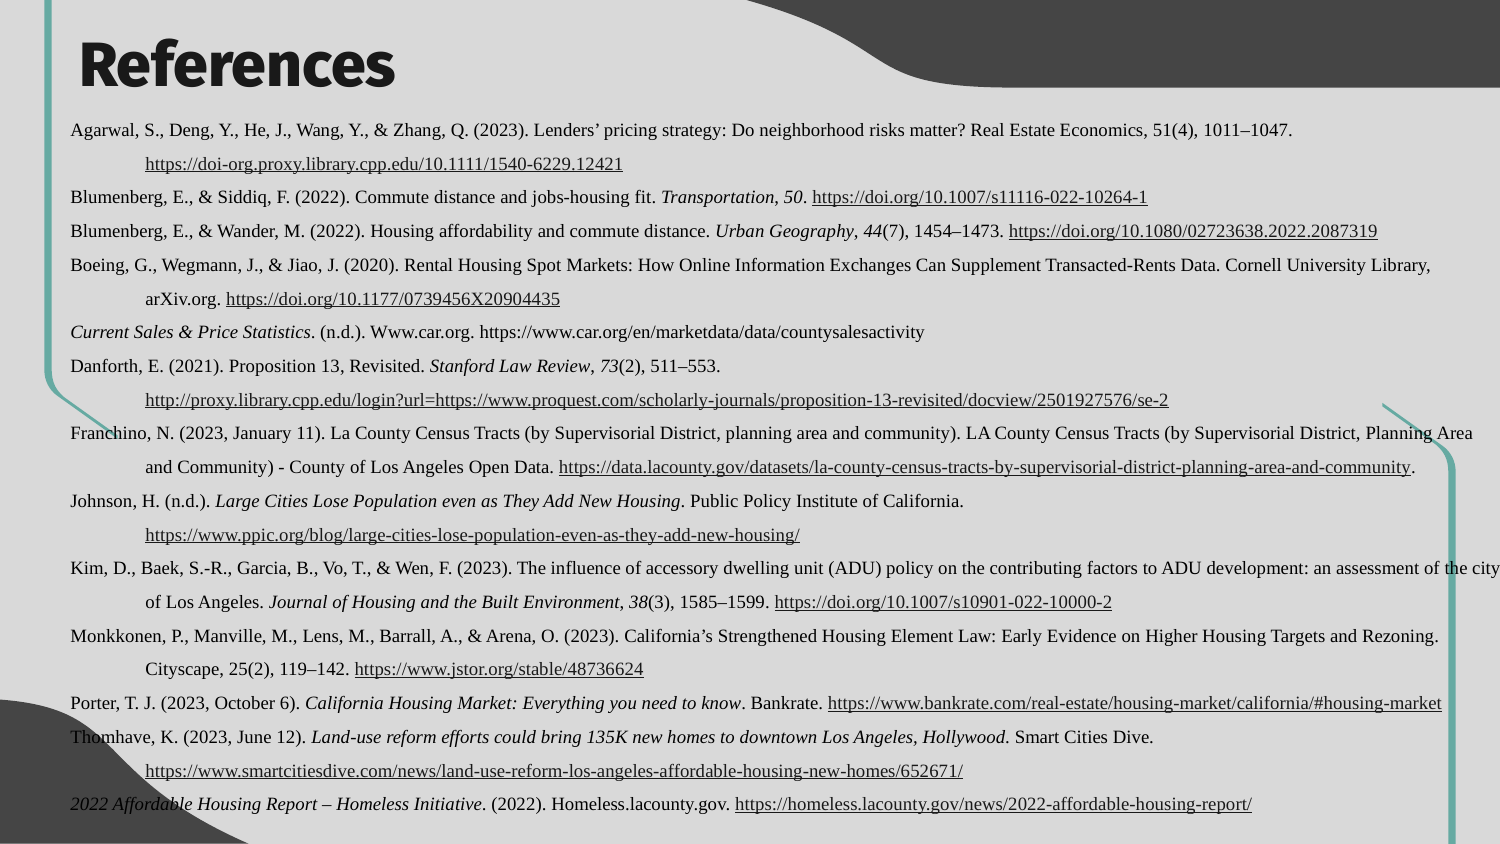

# References
Agarwal, S., Deng, Y., He, J., Wang, Y., & Zhang, Q. (2023). Lenders’ pricing strategy: Do neighborhood risks matter? Real Estate Economics, 51(4), 1011–1047. https://doi-org.proxy.library.cpp.edu/10.1111/1540-6229.12421
Blumenberg, E., & Siddiq, F. (2022). Commute distance and jobs-housing fit. Transportation, 50. https://doi.org/10.1007/s11116-022-10264-1
Blumenberg, E., & Wander, M. (2022). Housing affordability and commute distance. Urban Geography, 44(7), 1454–1473. https://doi.org/10.1080/02723638.2022.2087319
Boeing, G., Wegmann, J., & Jiao, J. (2020). Rental Housing Spot Markets: How Online Information Exchanges Can Supplement Transacted-Rents Data. Cornell University Library, arXiv.org. https://doi.org/10.1177/0739456X20904435
Current Sales & Price Statistics. (n.d.). Www.car.org. https://www.car.org/en/marketdata/data/countysalesactivity
Danforth, E. (2021). Proposition 13, Revisited. Stanford Law Review, 73(2), 511–553. http://proxy.library.cpp.edu/login?url=https://www.proquest.com/scholarly-journals/proposition-13-revisited/docview/2501927576/se-2
Franchino, N. (2023, January 11). La County Census Tracts (by Supervisorial District, planning area and community). LA County Census Tracts (by Supervisorial District, Planning Area and Community) - County of Los Angeles Open Data. https://data.lacounty.gov/datasets/la-county-census-tracts-by-supervisorial-district-planning-area-and-community.
Johnson, H. (n.d.). Large Cities Lose Population even as They Add New Housing. Public Policy Institute of California. https://www.ppic.org/blog/large-cities-lose-population-even-as-they-add-new-housing/
Kim, D., Baek, S.-R., Garcia, B., Vo, T., & Wen, F. (2023). The influence of accessory dwelling unit (ADU) policy on the contributing factors to ADU development: an assessment of the city of Los Angeles. Journal of Housing and the Built Environment, 38(3), 1585–1599. https://doi.org/10.1007/s10901-022-10000-2
Monkkonen, P., Manville, M., Lens, M., Barrall, A., & Arena, O. (2023). California’s Strengthened Housing Element Law: Early Evidence on Higher Housing Targets and Rezoning. Cityscape, 25(2), 119–142. https://www.jstor.org/stable/48736624
Porter, T. J. (2023, October 6). California Housing Market: Everything you need to know. Bankrate. https://www.bankrate.com/real-estate/housing-market/california/#housing-market
Thomhave, K. (2023, June 12). Land-use reform efforts could bring 135K new homes to downtown Los Angeles, Hollywood. Smart Cities Dive. https://www.smartcitiesdive.com/news/land-use-reform-los-angeles-affordable-housing-new-homes/652671/
2022 Affordable Housing Report – Homeless Initiative. (2022). Homeless.lacounty.gov. https://homeless.lacounty.gov/news/2022-affordable-housing-report/